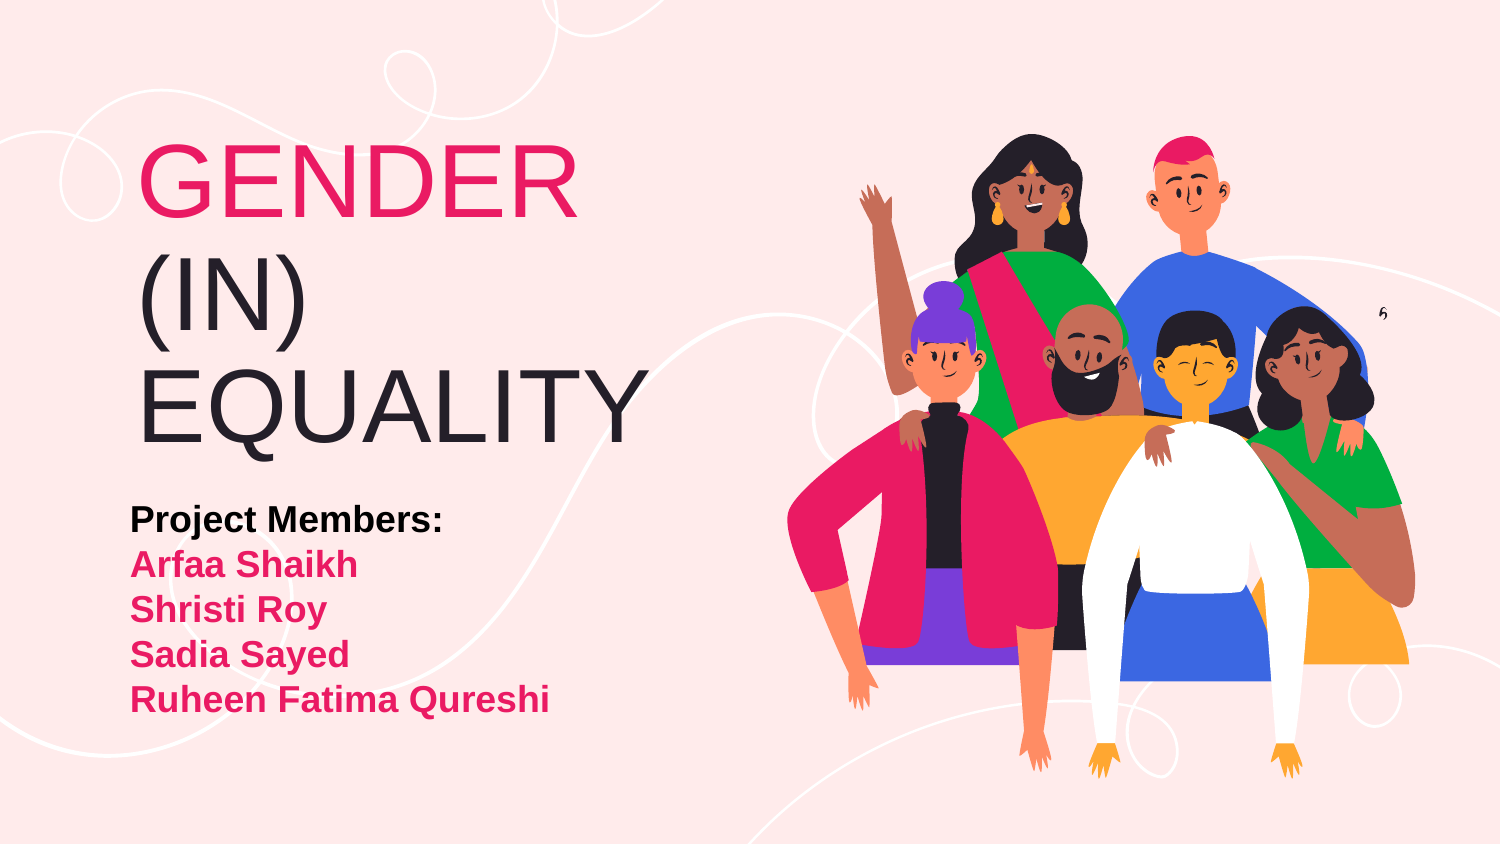

# GENDER
(IN)
EQUALITY

Project Members:
Arfaa Shaikh
Shristi Roy
Sadia Sayed
Ruheen Fatima Qureshi